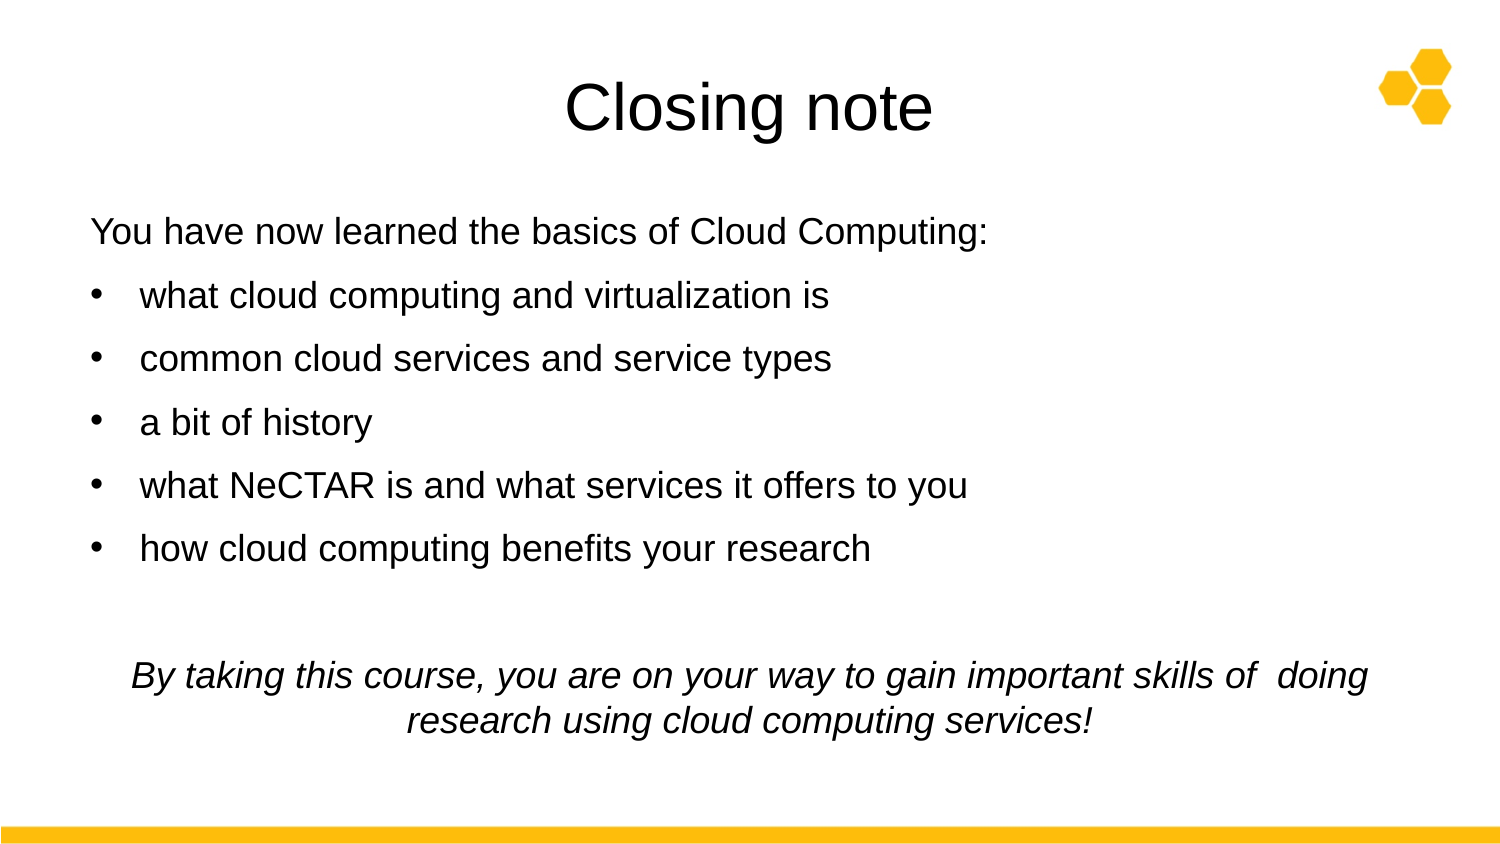

# Closing note
You have now learned the basics of Cloud Computing:
what cloud computing and virtualization is
common cloud services and service types
a bit of history
what NeCTAR is and what services it offers to you
how cloud computing benefits your research

By taking this course, you are on your way to gain important skills of  doing research using cloud computing services!